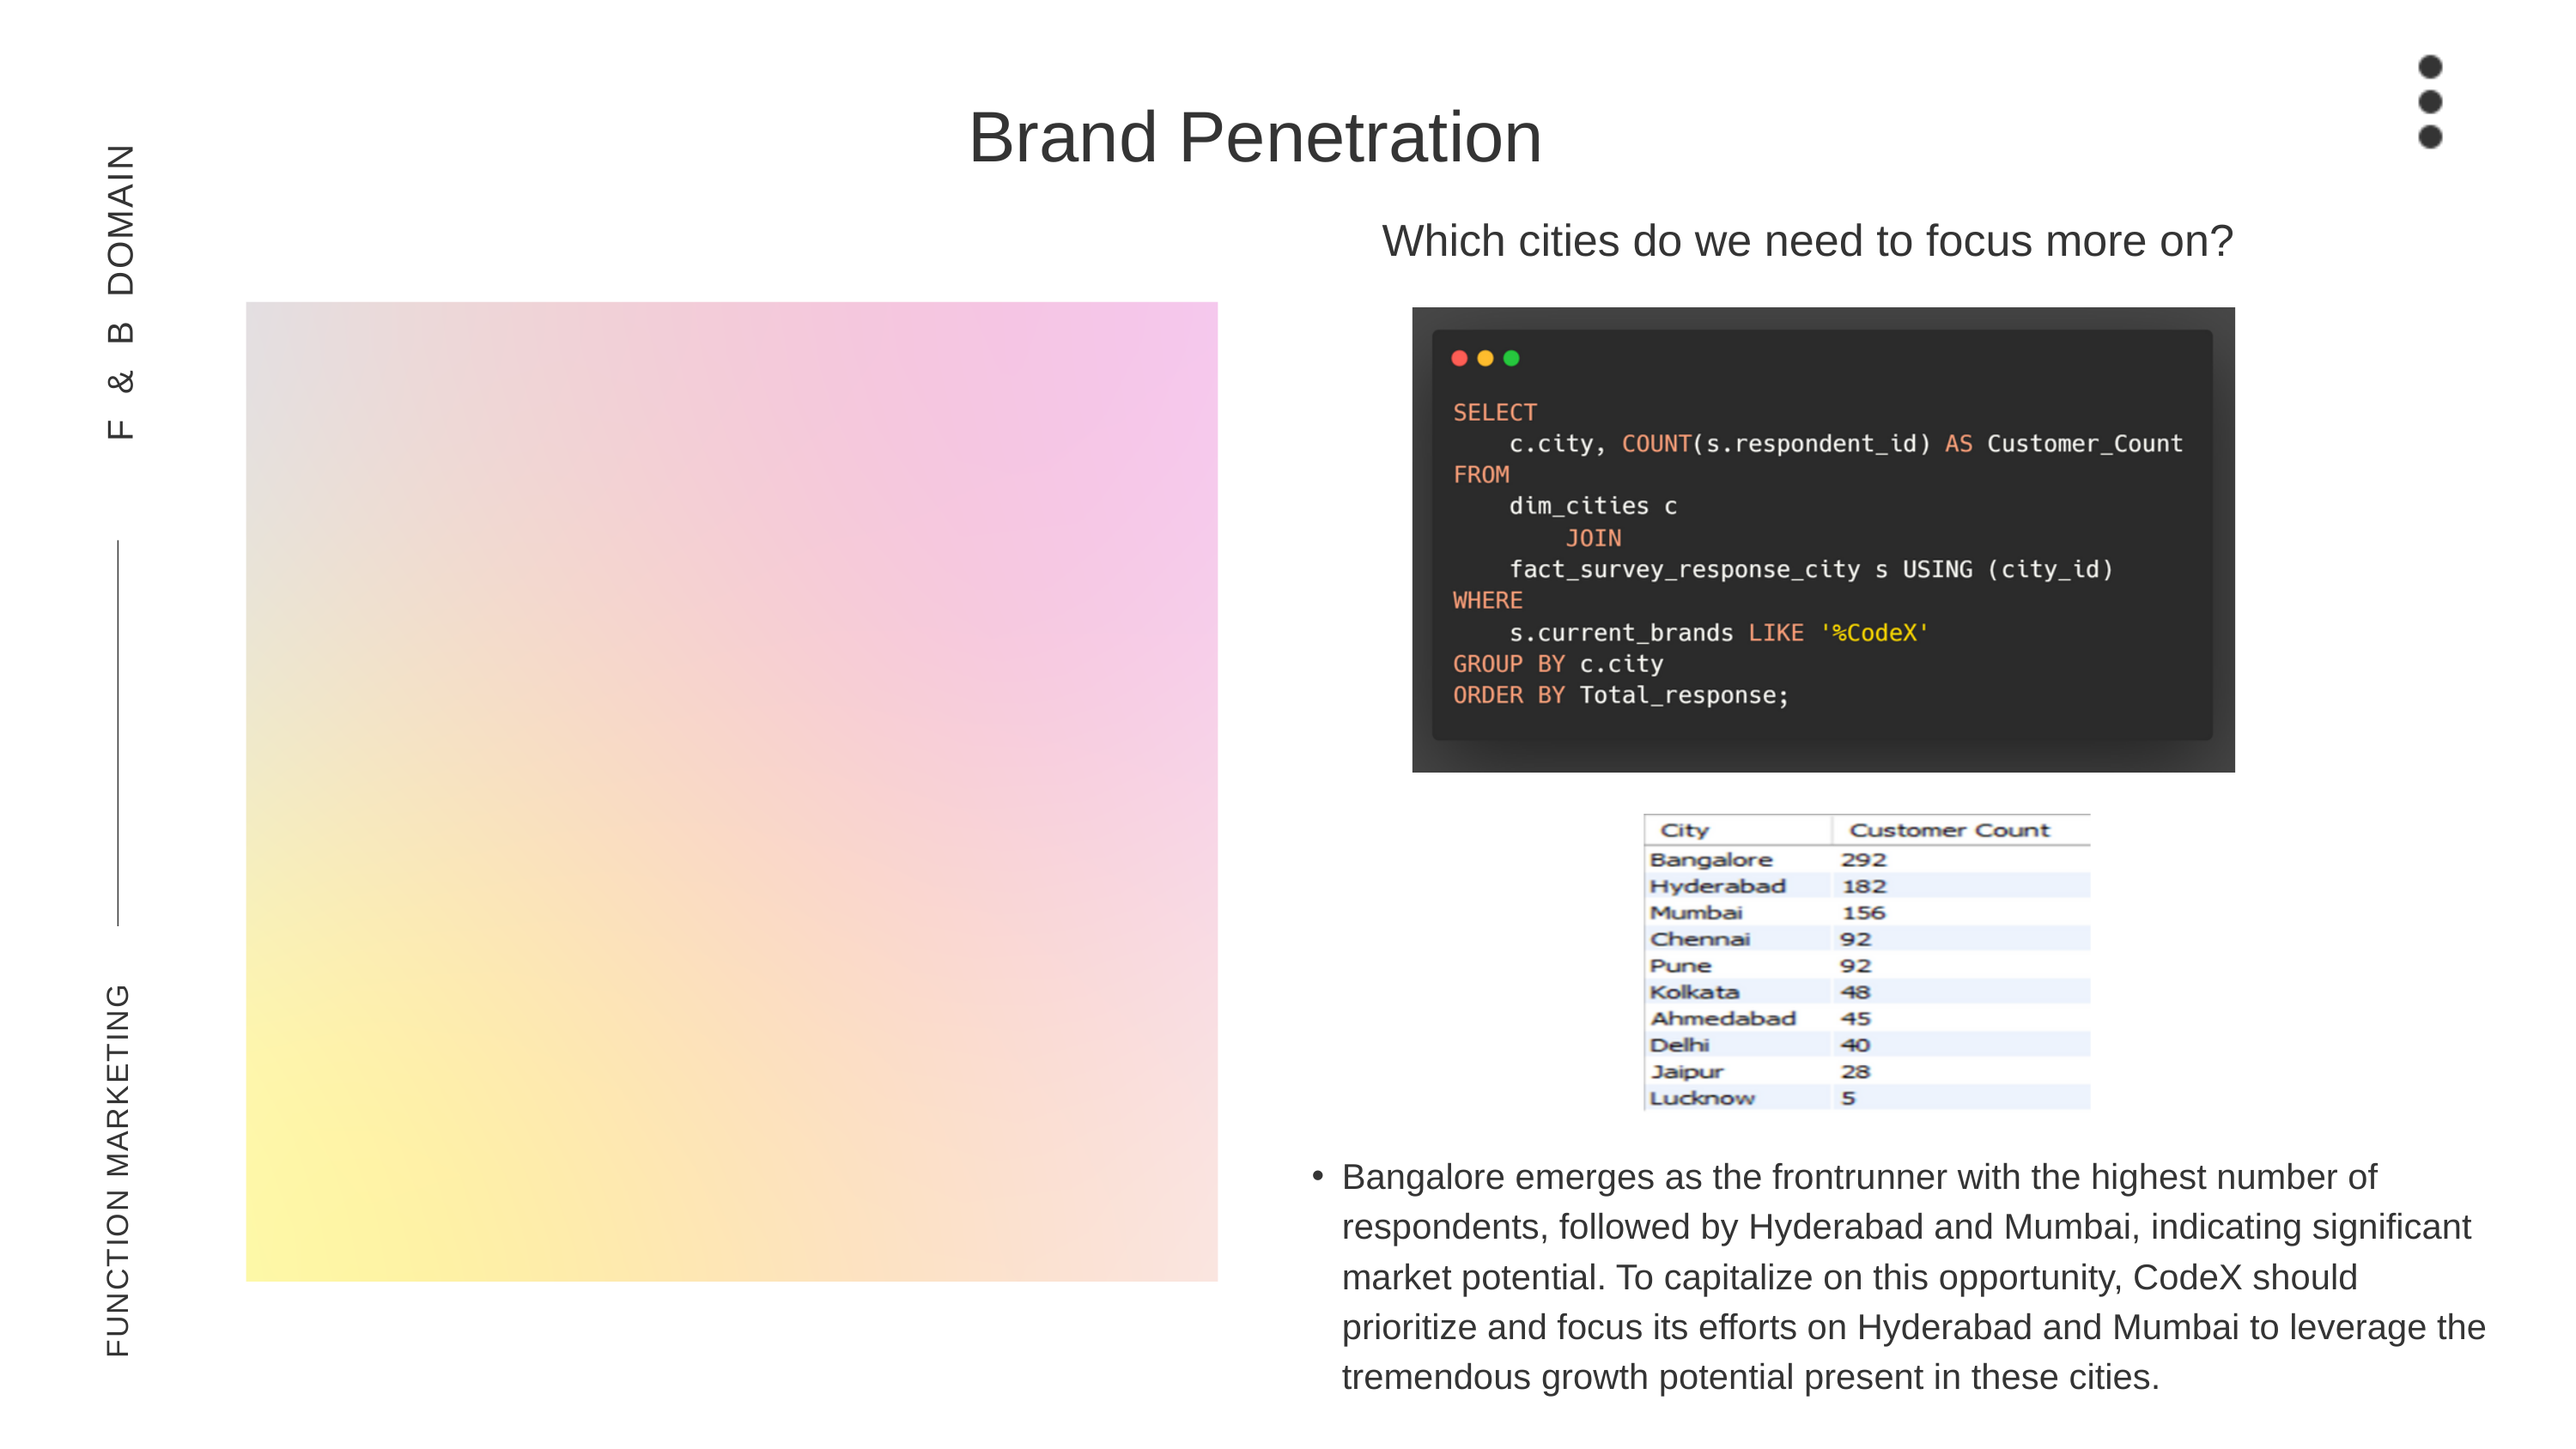

Brand Penetration
Which cities do we need to focus more on?
F  &  B  DOMAIN

FUNCTION MARKETING
Bangalore emerges as the frontrunner with the highest number of respondents, followed by Hyderabad and Mumbai, indicating significant market potential. To capitalize on this opportunity, CodeX should prioritize and focus its efforts on Hyderabad and Mumbai to leverage the tremendous growth potential present in these cities.